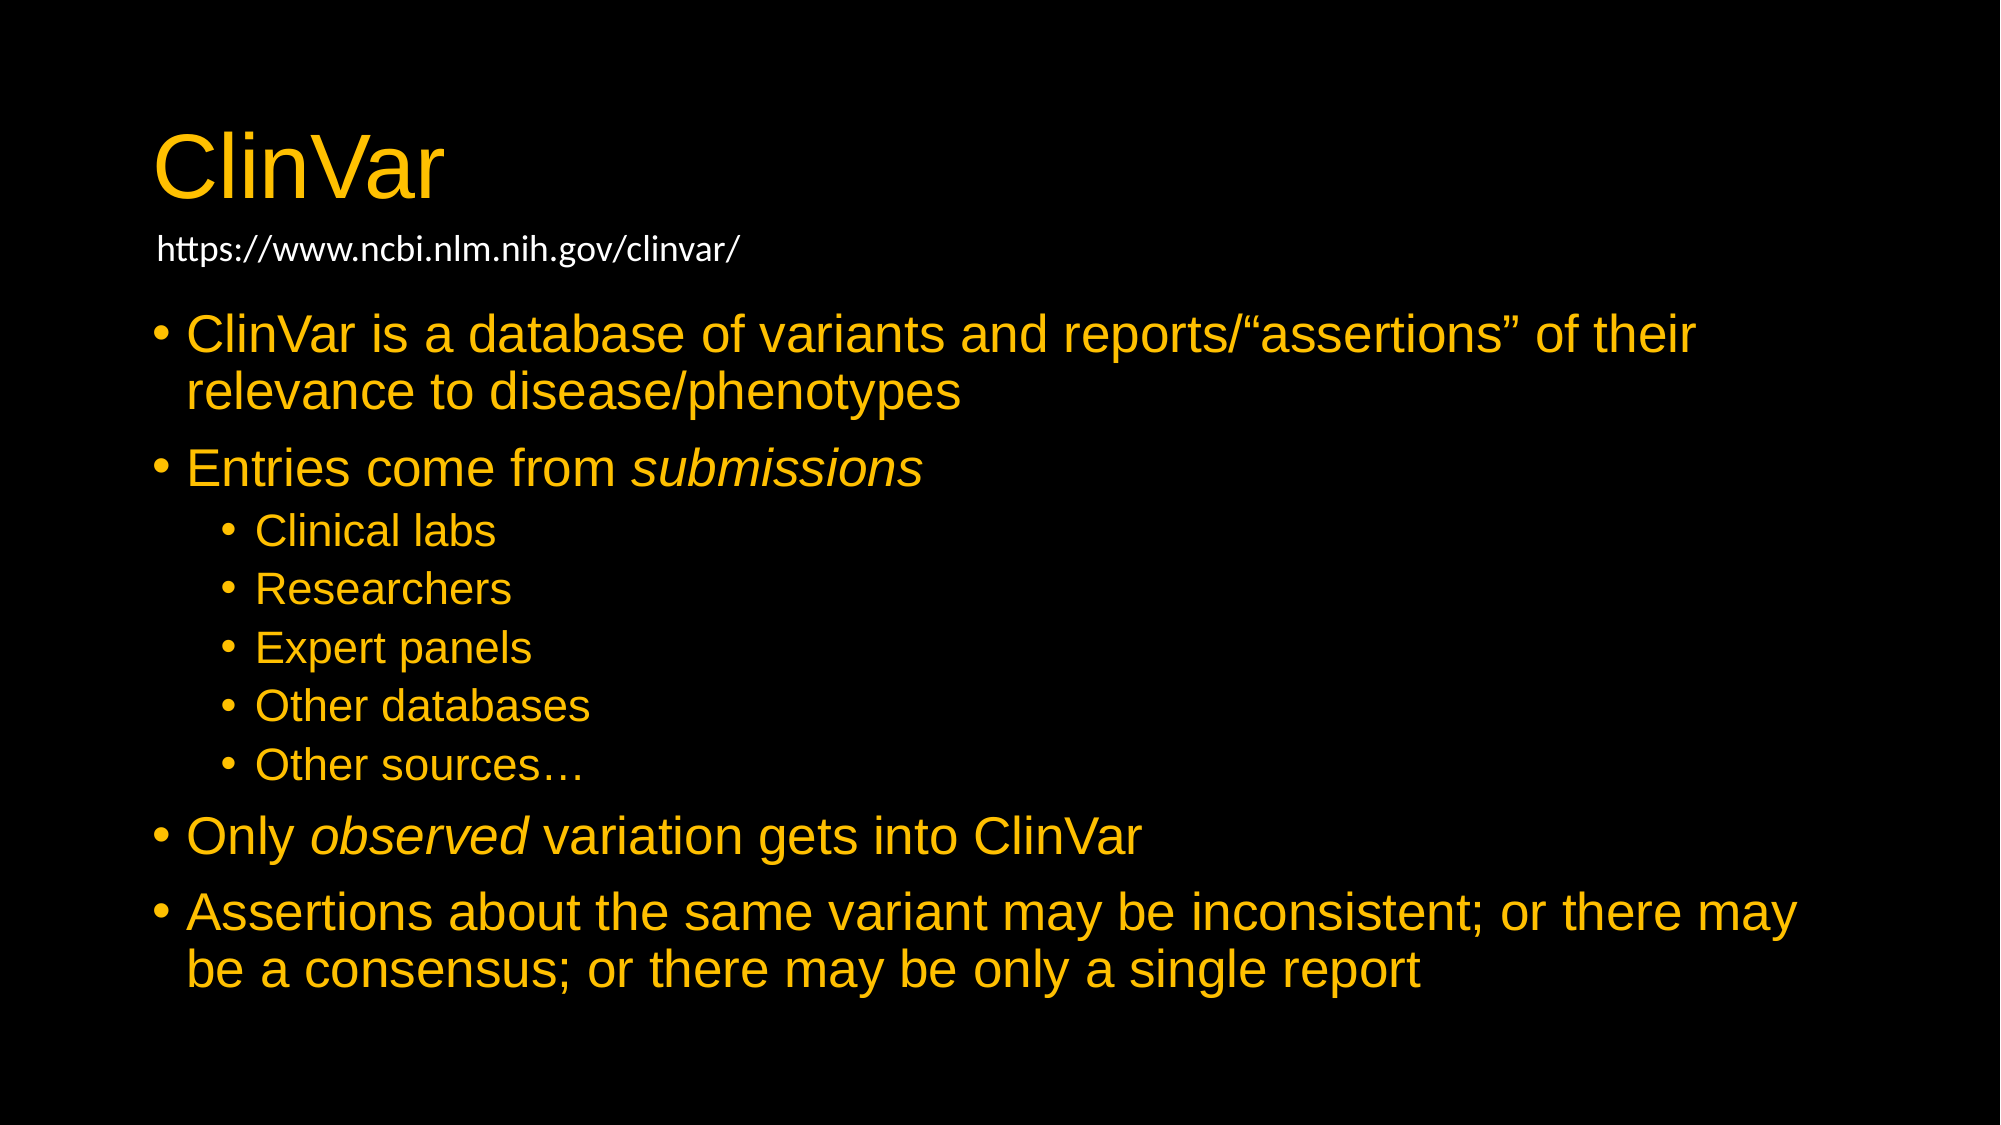

# ClinVar
https://www.ncbi.nlm.nih.gov/clinvar/
ClinVar is a database of variants and reports/“assertions” of their relevance to disease/phenotypes
Entries come from submissions
Clinical labs
Researchers
Expert panels
Other databases
Other sources…
Only observed variation gets into ClinVar
Assertions about the same variant may be inconsistent; or there may be a consensus; or there may be only a single report